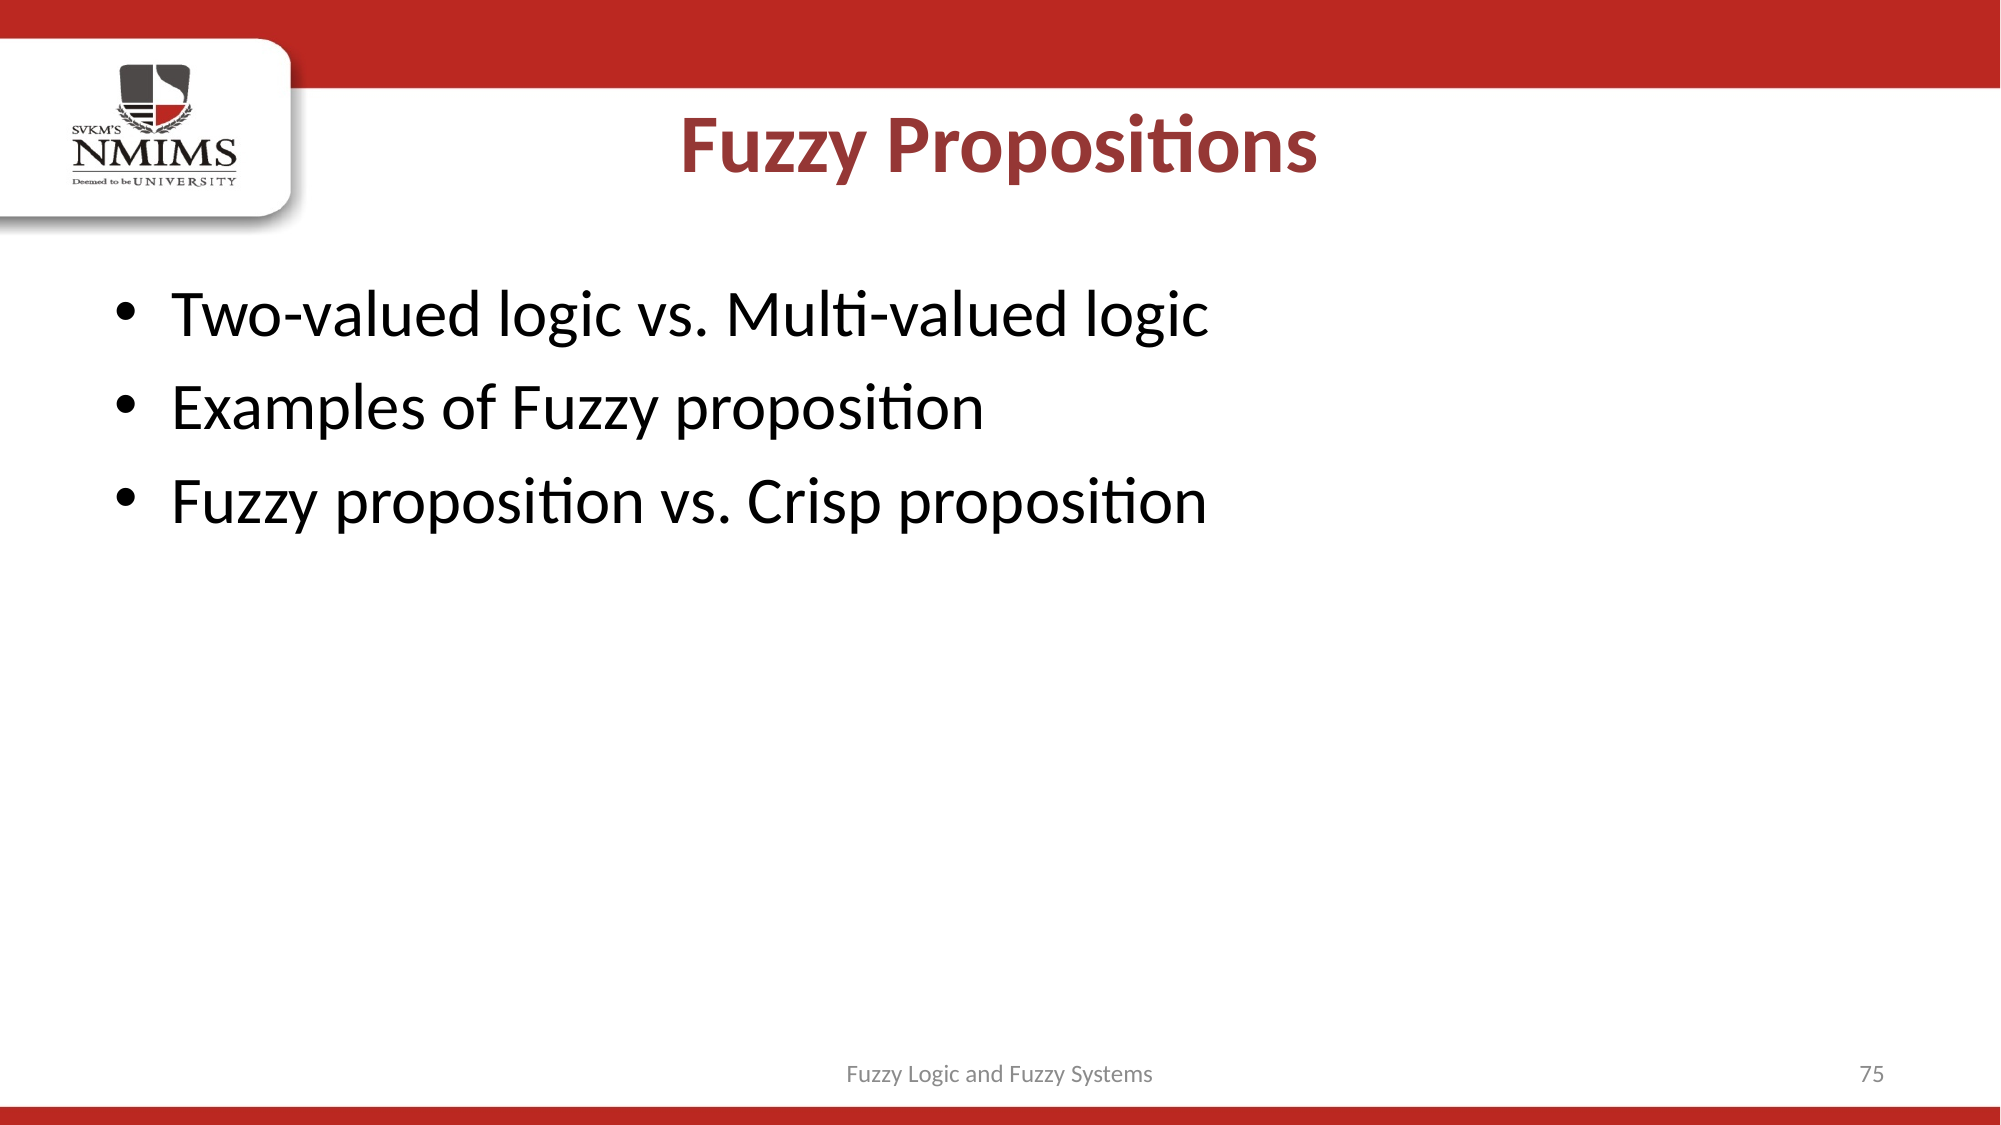

# Fuzzy Propositions
Two-valued logic vs. Multi-valued logic
Examples of Fuzzy proposition
Fuzzy proposition vs. Crisp proposition
Fuzzy Logic and Fuzzy Systems
75